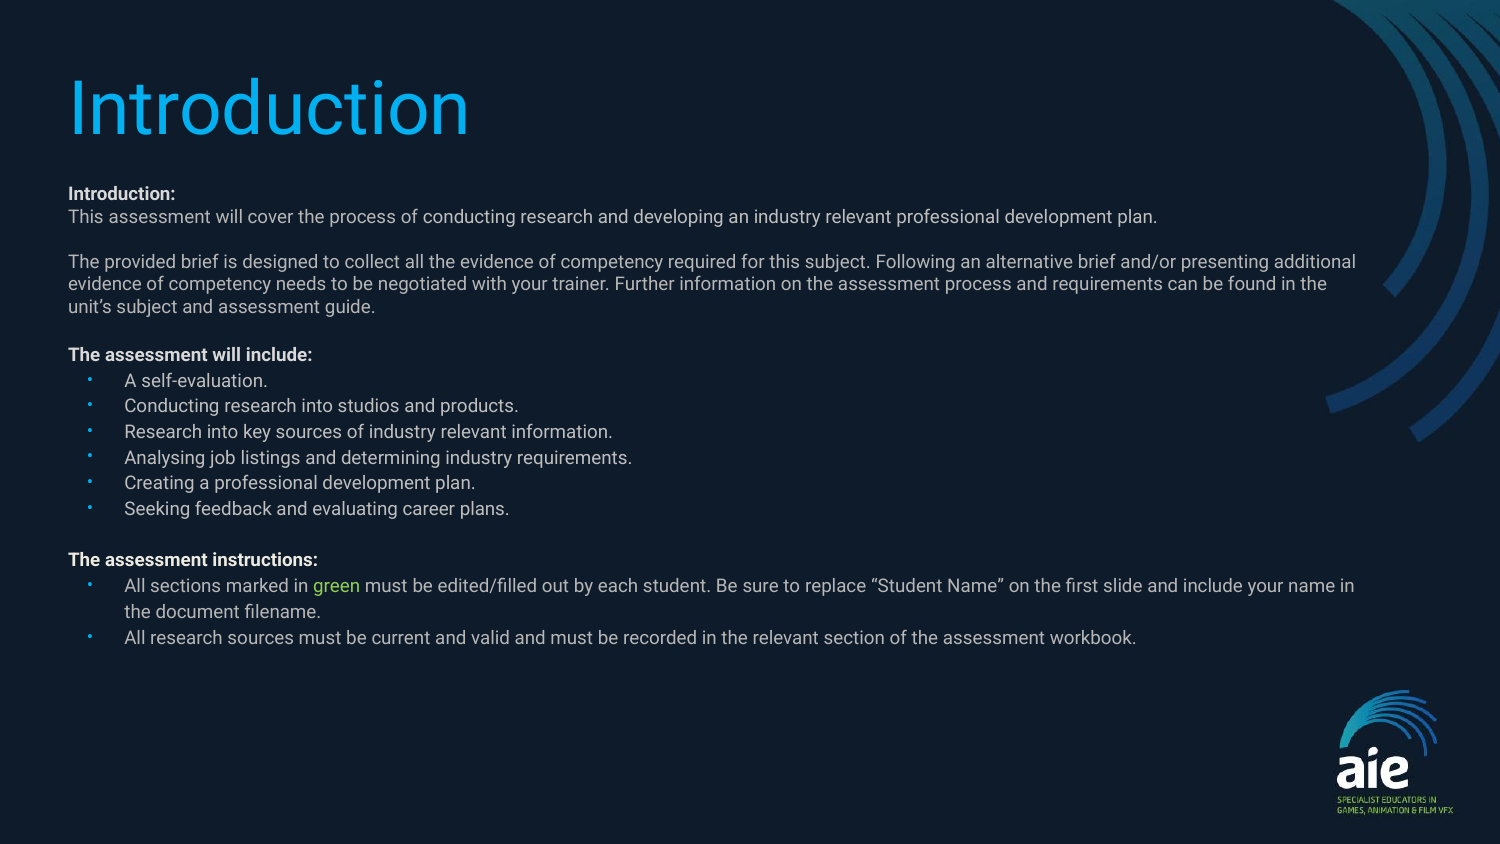

# Introduction
Introduction:
This assessment will cover the process of conducting research and developing an industry relevant professional development plan.

The provided brief is designed to collect all the evidence of competency required for this subject. Following an alternative brief and/or presenting additional evidence of competency needs to be negotiated with your trainer. Further information on the assessment process and requirements can be found in the unit’s subject and assessment guide.

The assessment will include:
A self-evaluation.
Conducting research into studios and products.
Research into key sources of industry relevant information.
Analysing job listings and determining industry requirements.
Creating a professional development plan.
Seeking feedback and evaluating career plans.

The assessment instructions:
All sections marked in green must be edited/filled out by each student. Be sure to replace “Student Name” on the first slide and include your name in the document filename.
All research sources must be current and valid and must be recorded in the relevant section of the assessment workbook.